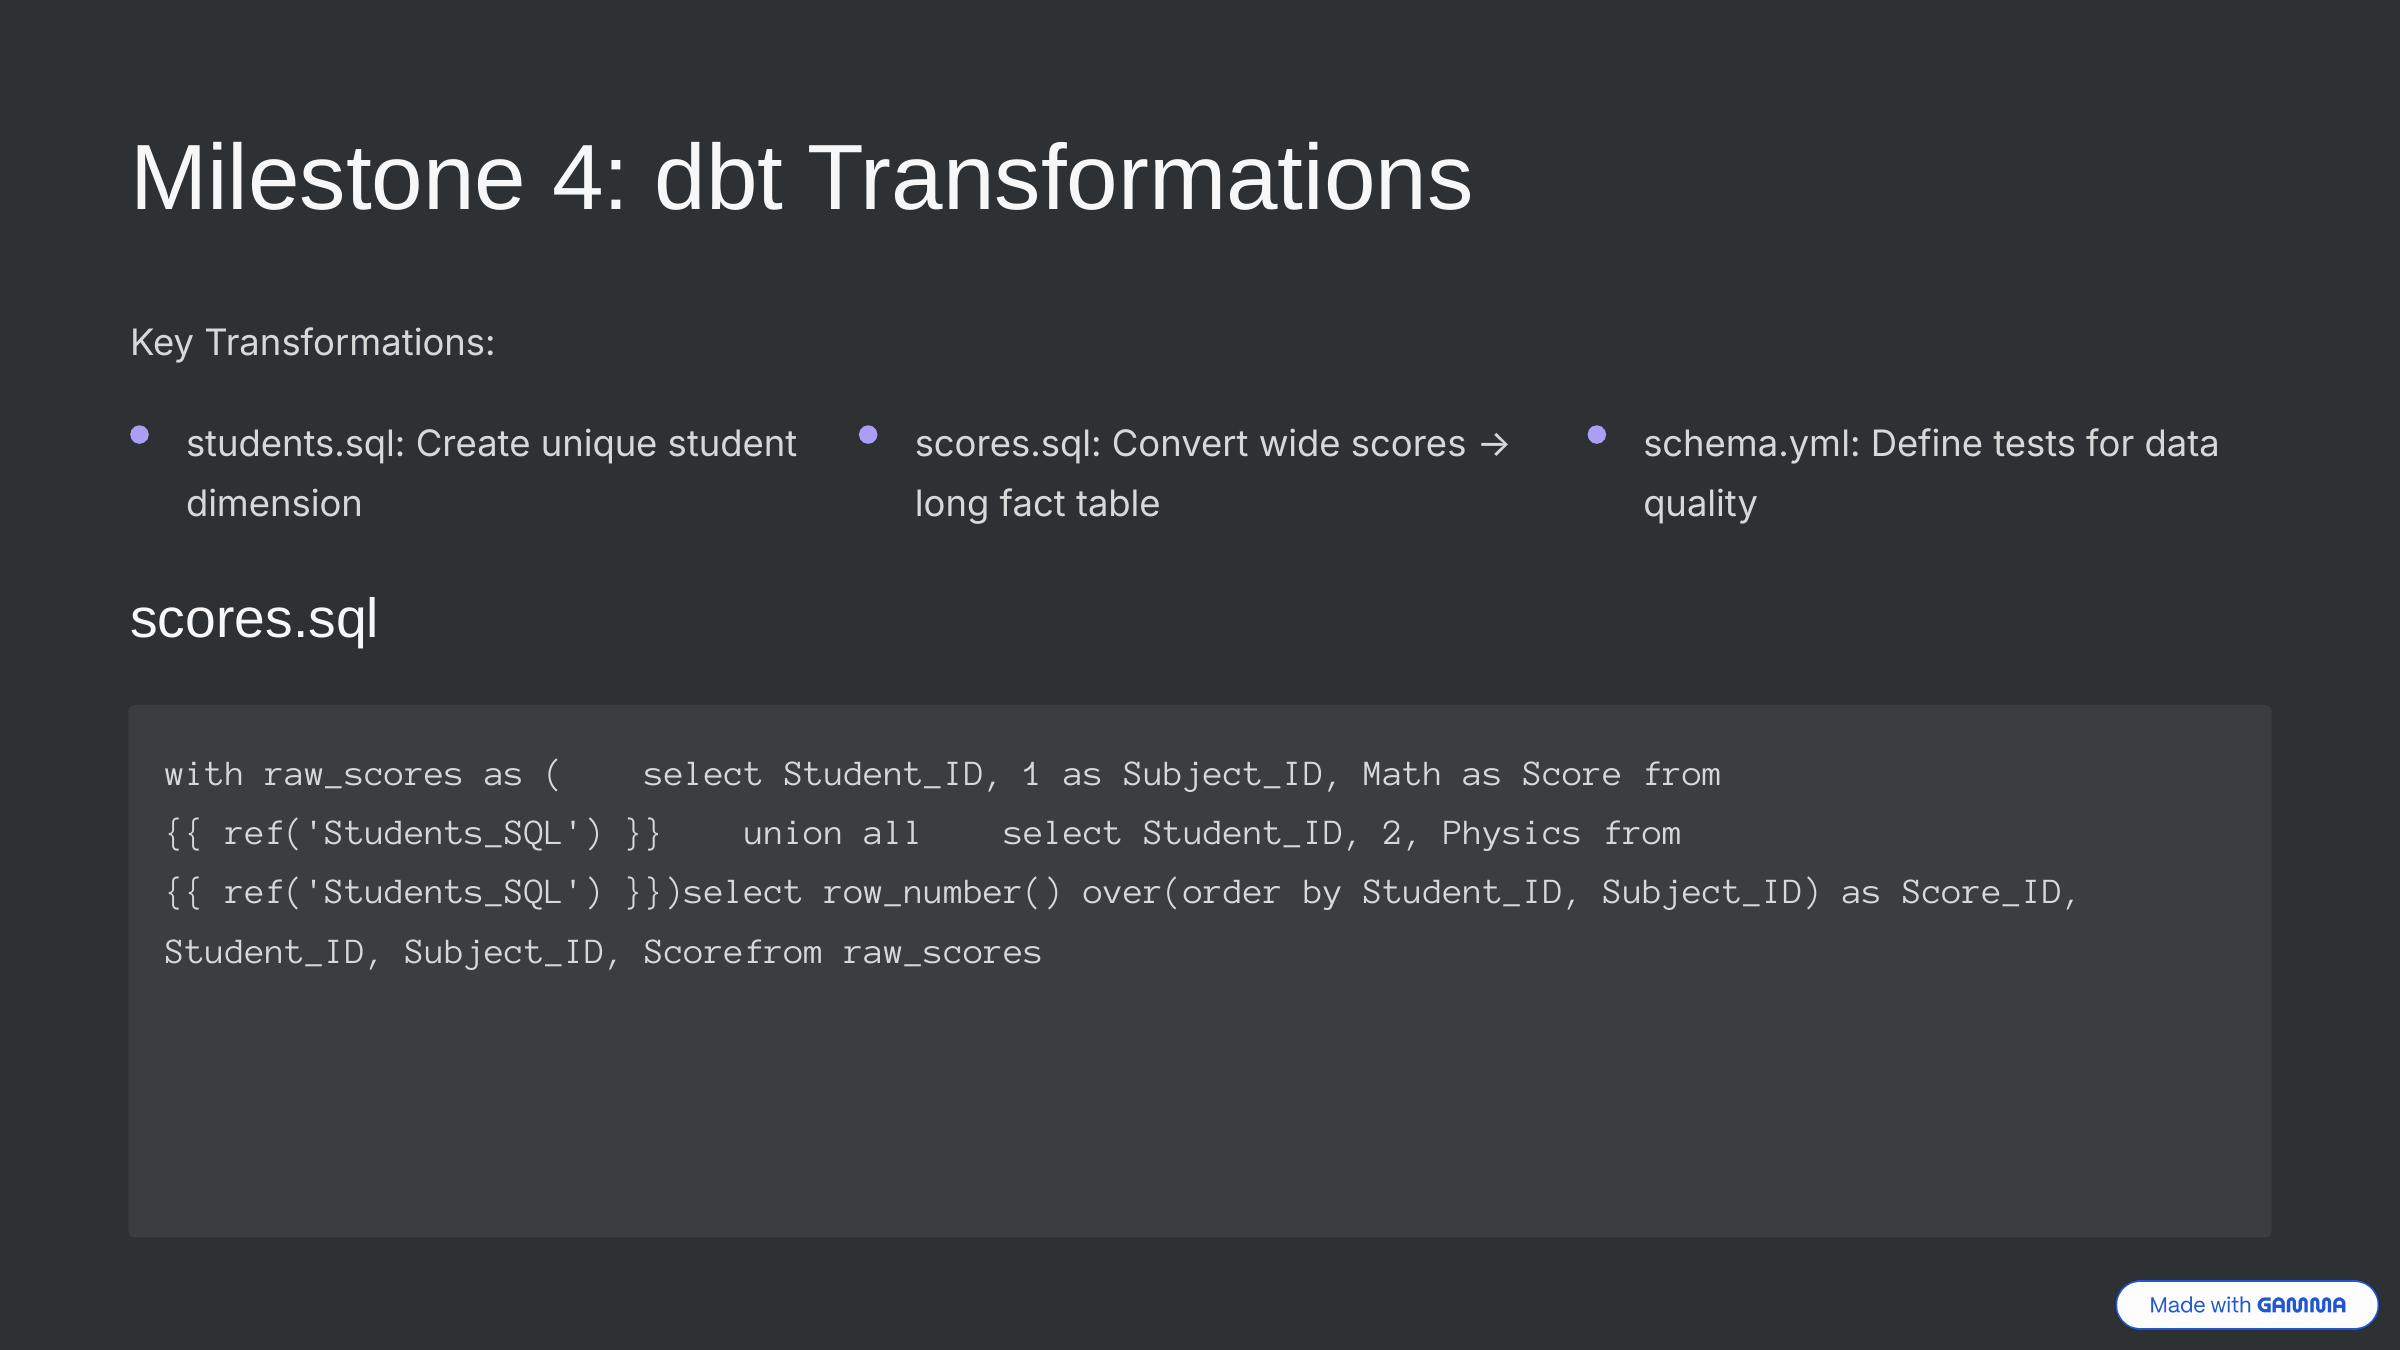

Milestone 4: dbt Transformations
Key Transformations:
students.sql: Create unique student dimension
scores.sql: Convert wide scores → long fact table
schema.yml: Define tests for data quality

scores.sql

with raw_scores as (    select Student_ID, 1 as Subject_ID, Math as Score from {{ ref('Students_SQL') }}    union all    select Student_ID, 2, Physics from {{ ref('Students_SQL') }})select row_number() over(order by Student_ID, Subject_ID) as Score_ID,       Student_ID, Subject_ID, Scorefrom raw_scores